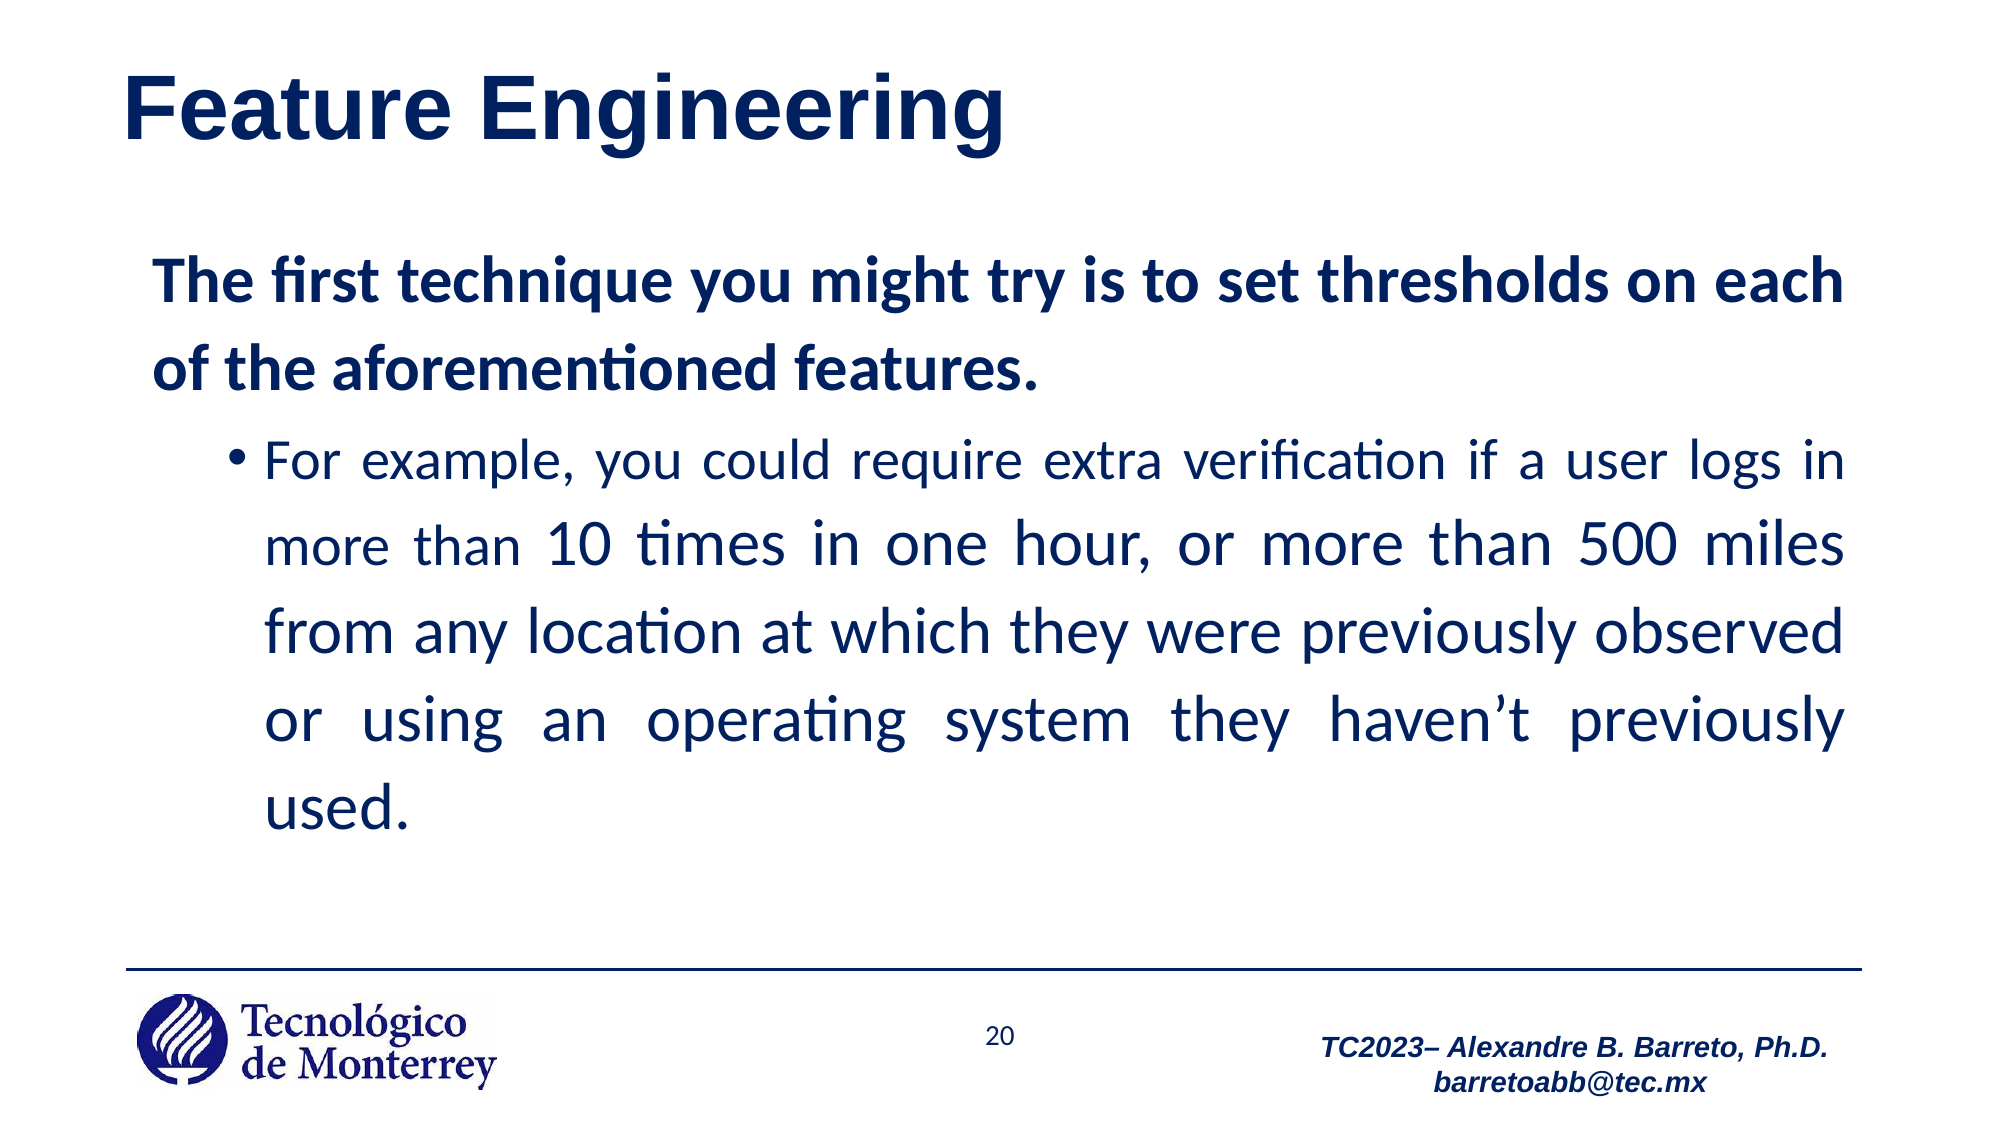

# Feature Engineering
The first technique you might try is to set thresholds on each of the aforementioned features.
For example, you could require extra verification if a user logs in more than 10 times in one hour, or more than 500 miles from any location at which they were previously observed or using an operating system they haven’t previously used.